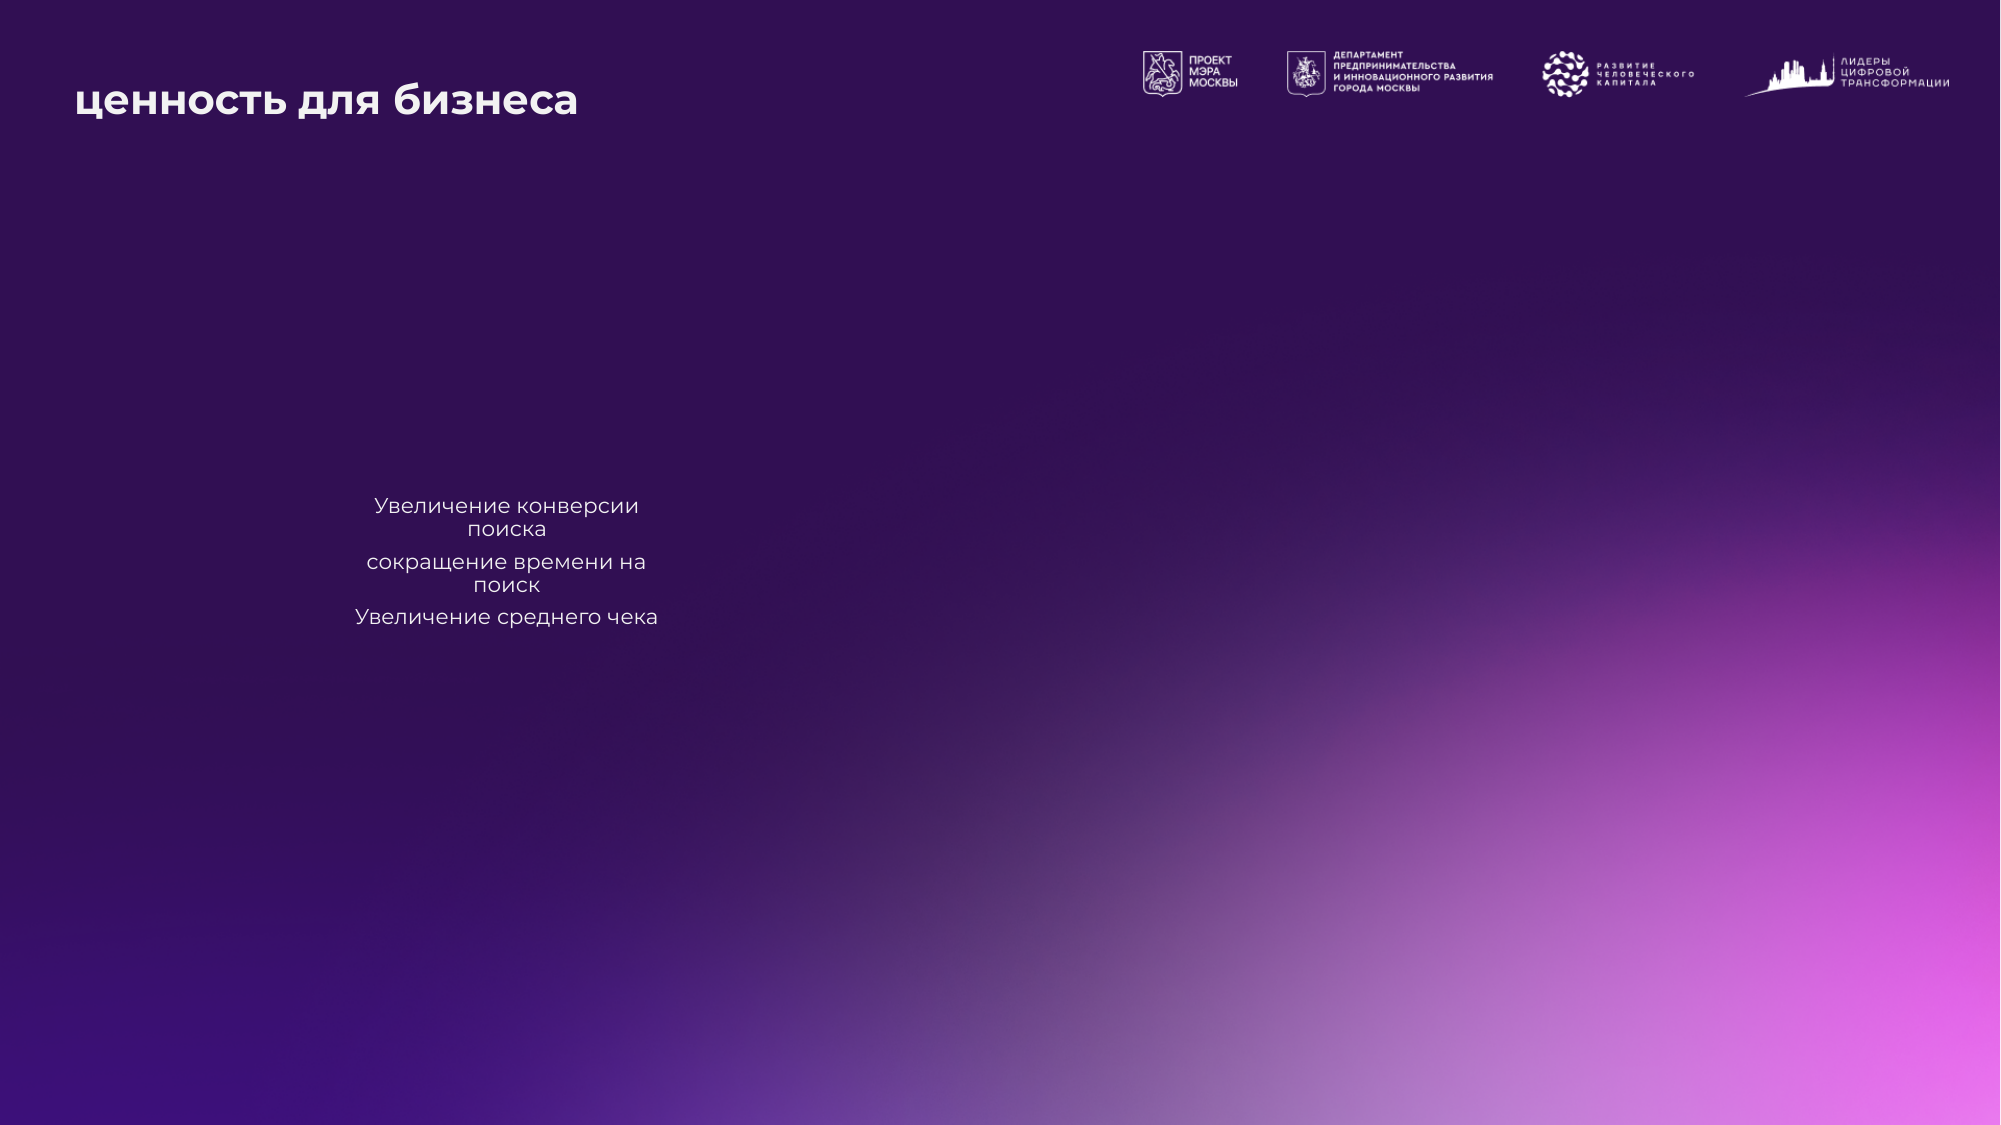

# ценность для бизнеса

Увеличение конверсии поиска
cокращение времени на поиск
Увеличение среднего чека